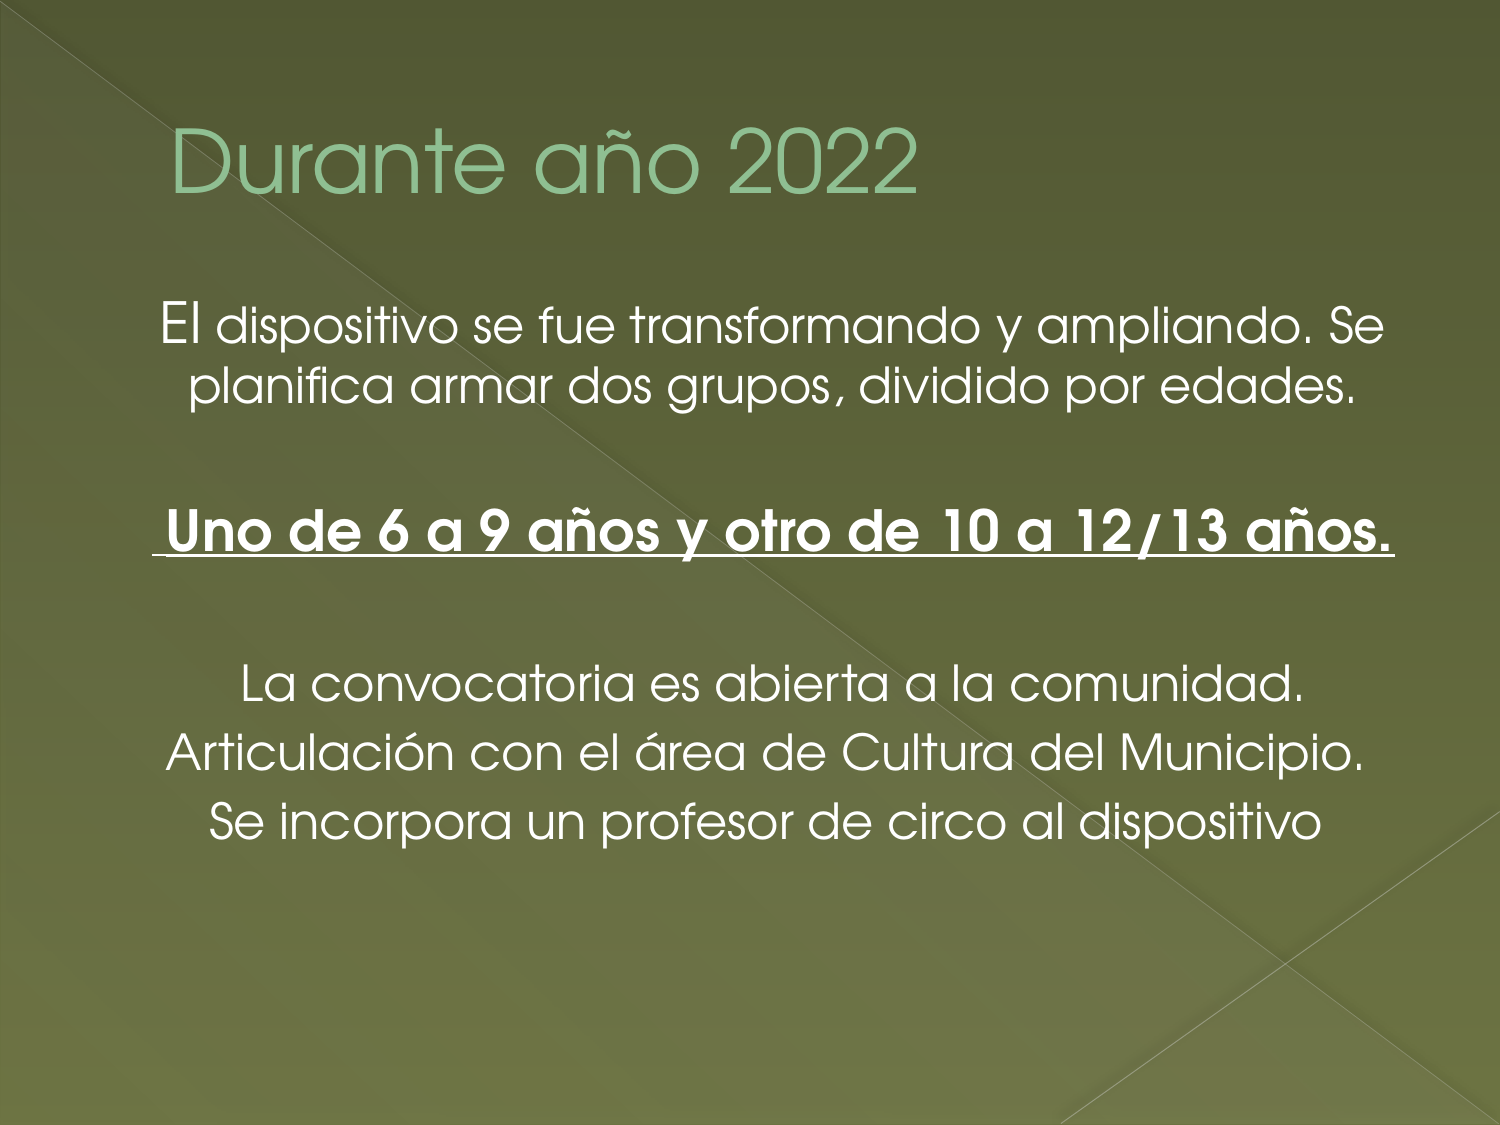

# Durante año 2022
El dispositivo se fue transformando y ampliando. Se planifica armar dos grupos, dividido por edades.

 Uno de 6 a 9 años y otro de 10 a 12/13 años.

 La convocatoria es abierta a la comunidad.
Articulación con el área de Cultura del Municipio.
Se incorpora un profesor de circo al dispositivo